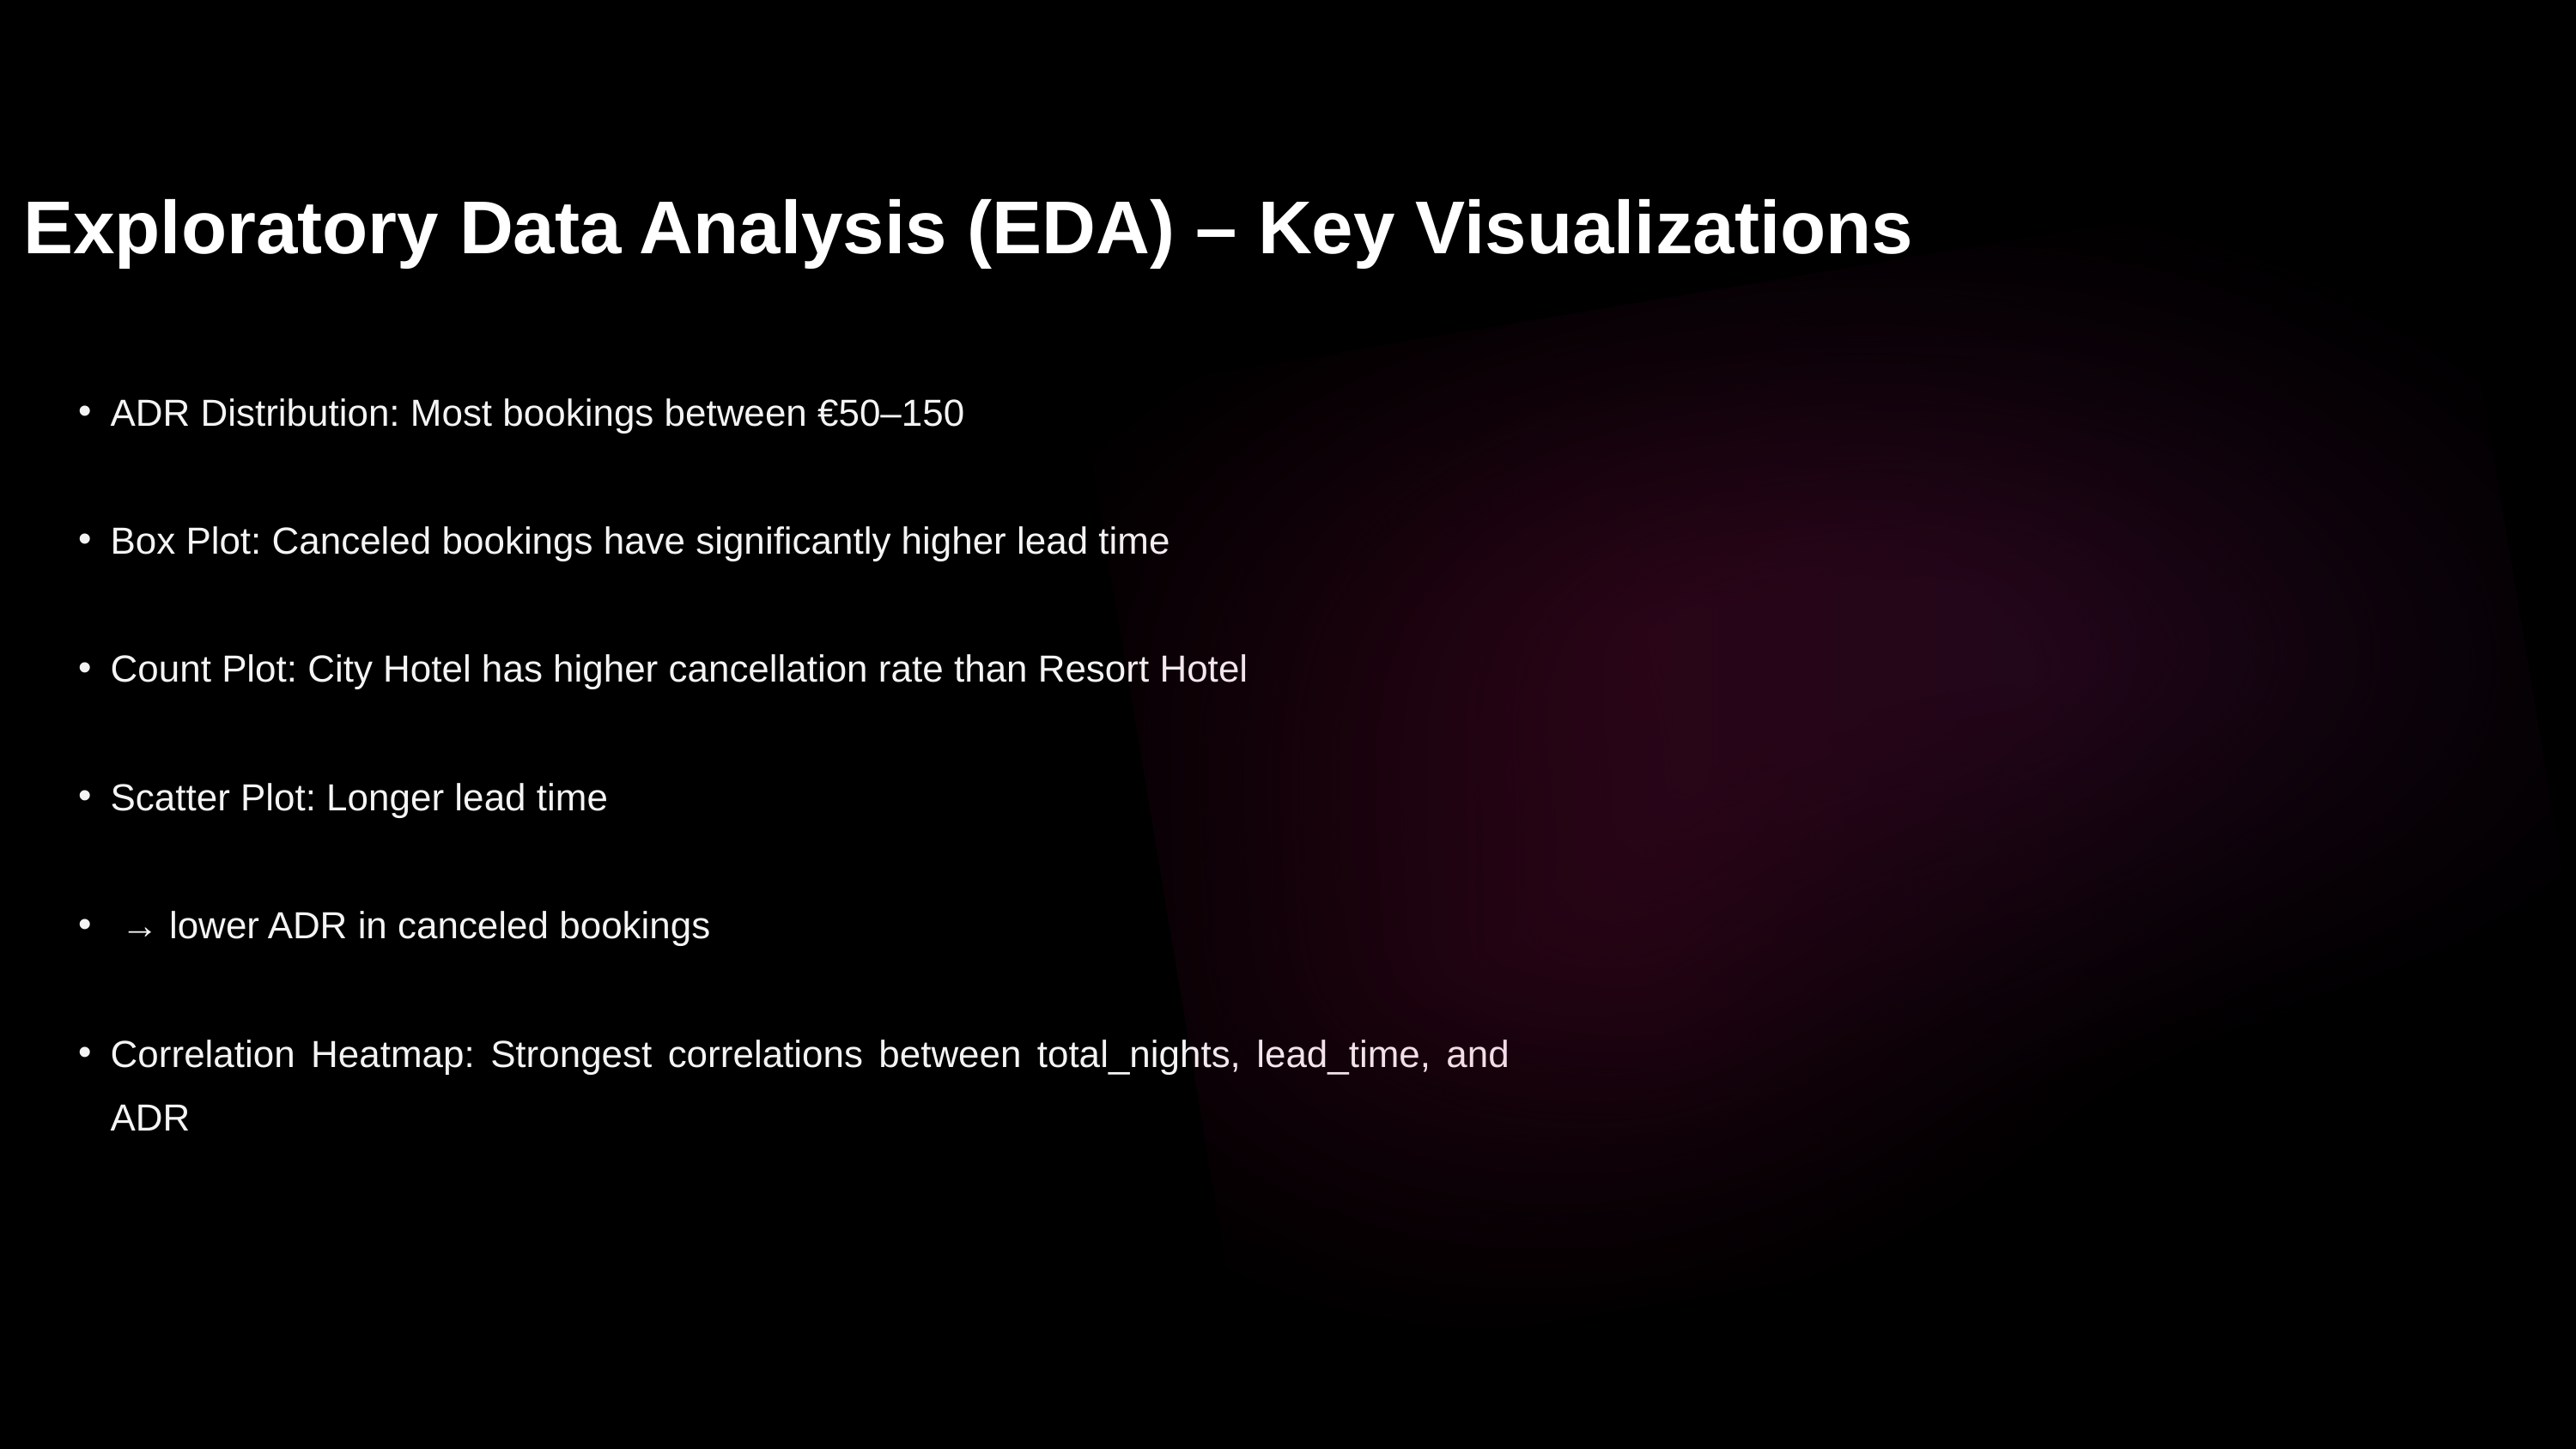

Exploratory Data Analysis (EDA) – Key Visualizations

ADR Distribution: Most bookings between €50–150

Box Plot: Canceled bookings have significantly higher lead time

Count Plot: City Hotel has higher cancellation rate than Resort Hotel

Scatter Plot: Longer lead time

 → lower ADR in canceled bookings

Correlation Heatmap: Strongest correlations between total_nights, lead_time, and ADR